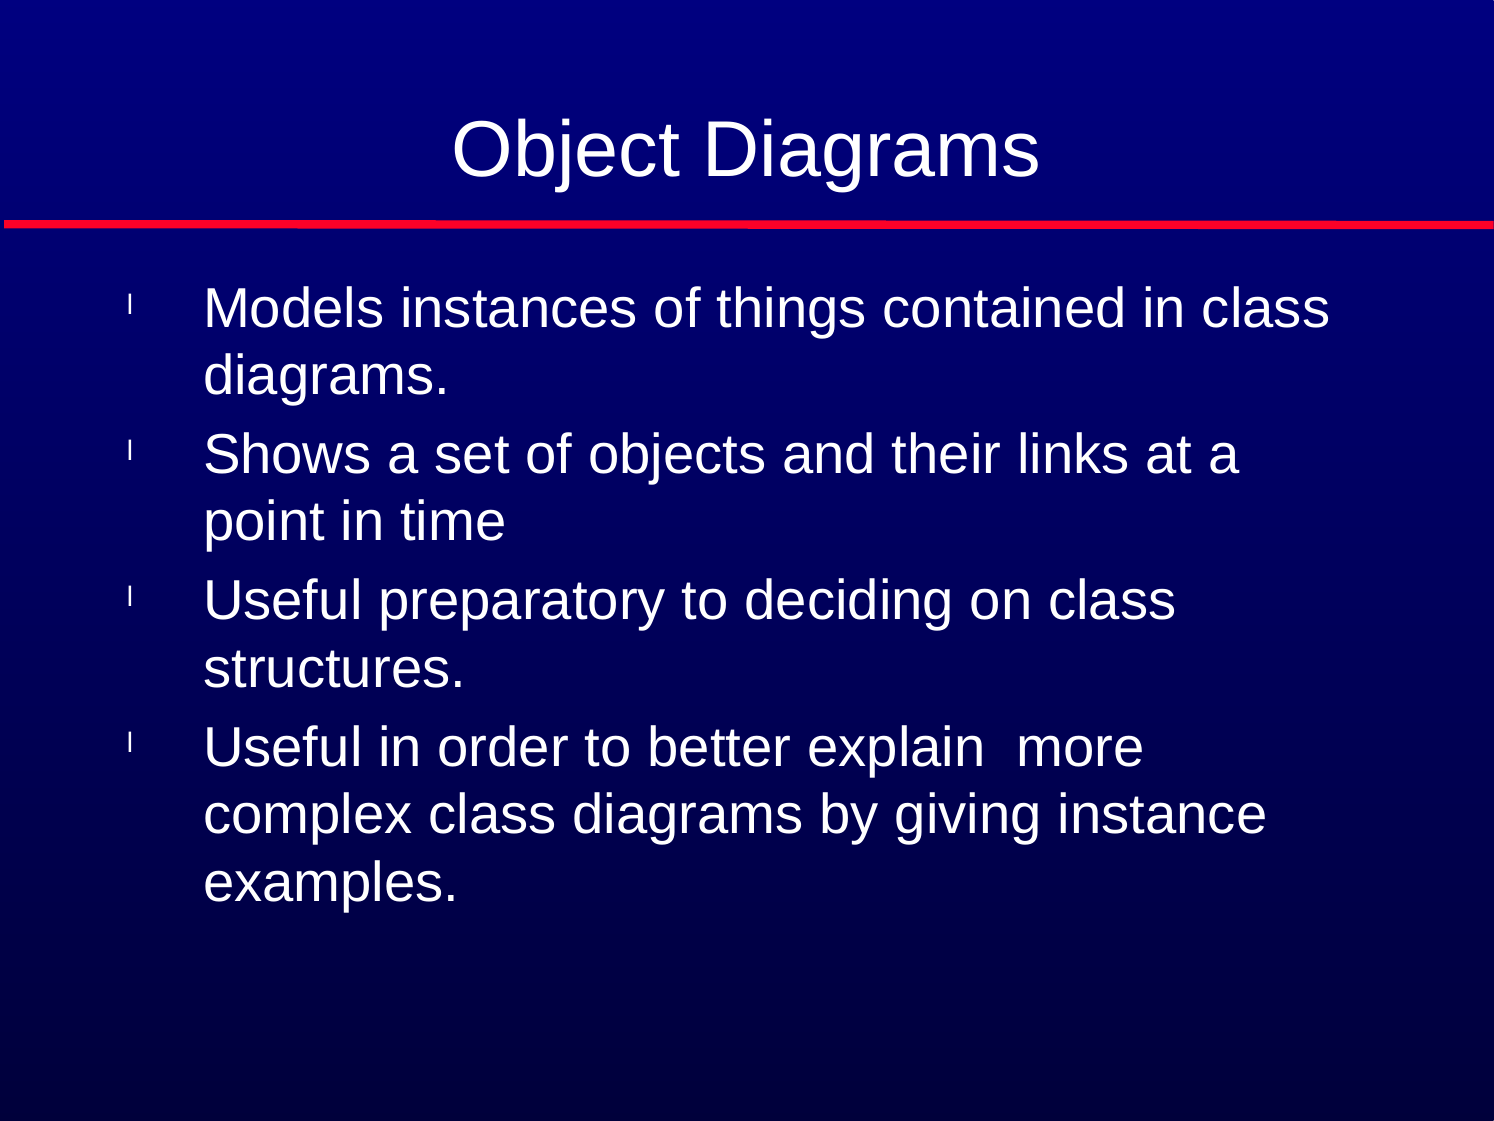

# Object Diagrams
Models instances of things contained in class diagrams.
Shows a set of objects and their links at a point in time
Useful preparatory to deciding on class structures.
Useful in order to better explain  more complex class diagrams by giving instance examples.